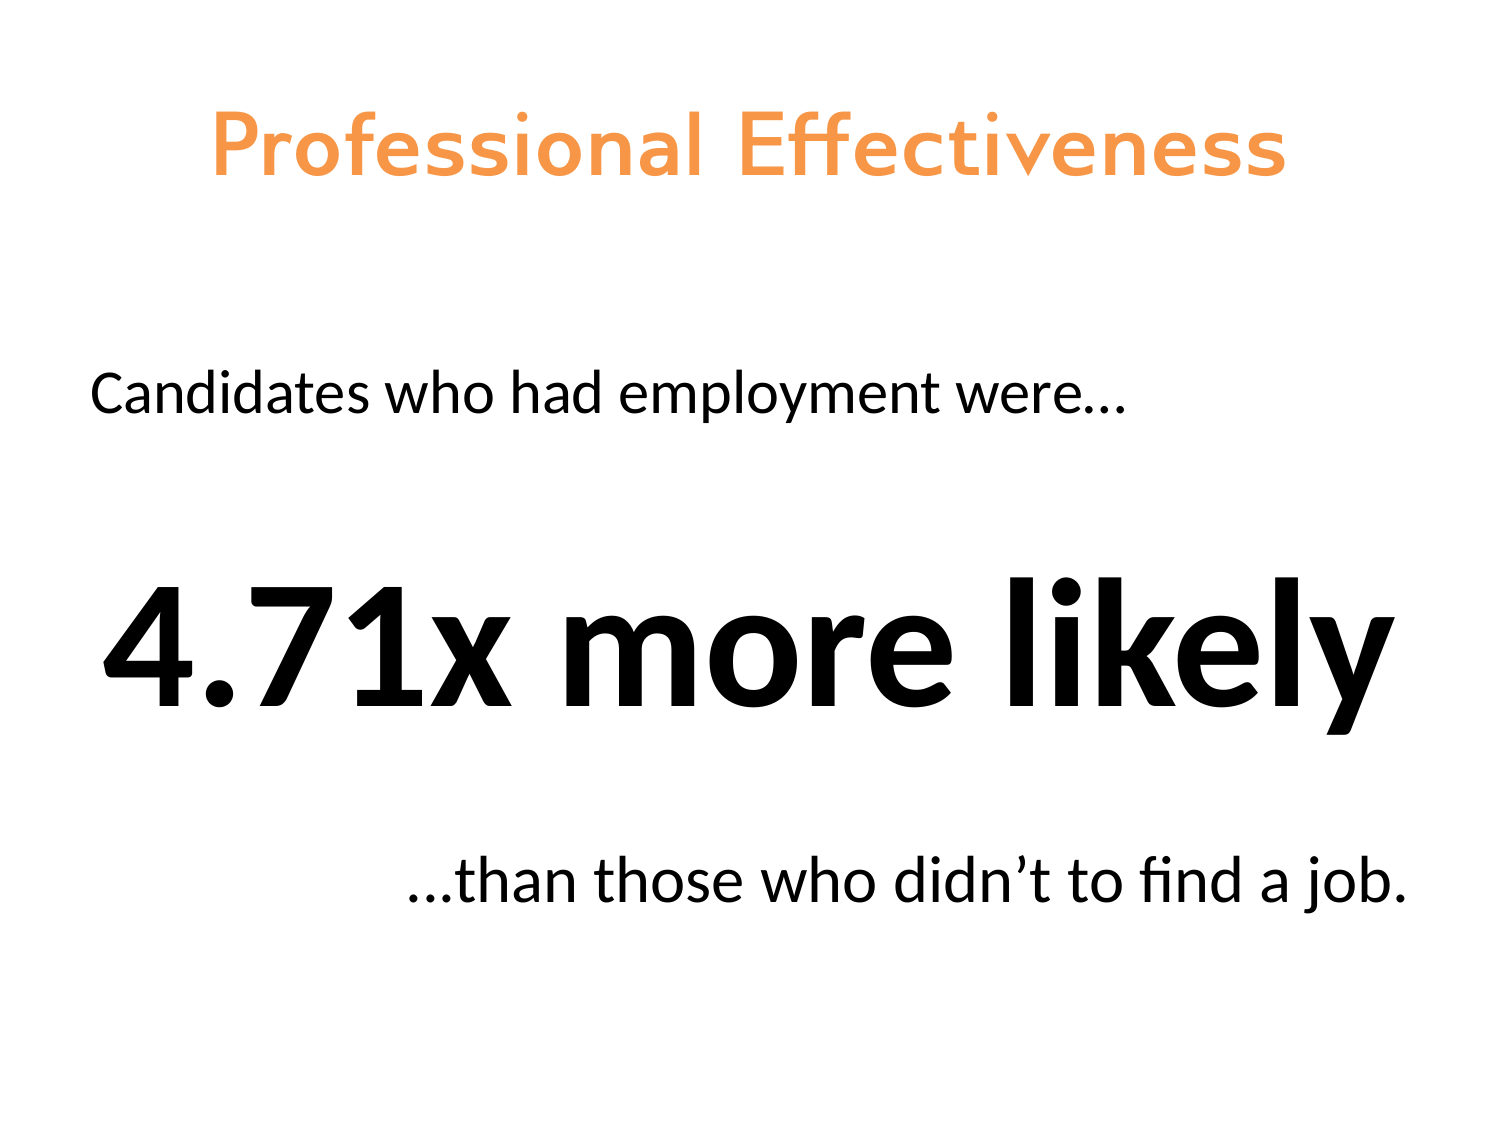

# Professional Effectiveness
Candidates who had employment were…
4.71x more likely
...than those who didn’t to find a job.